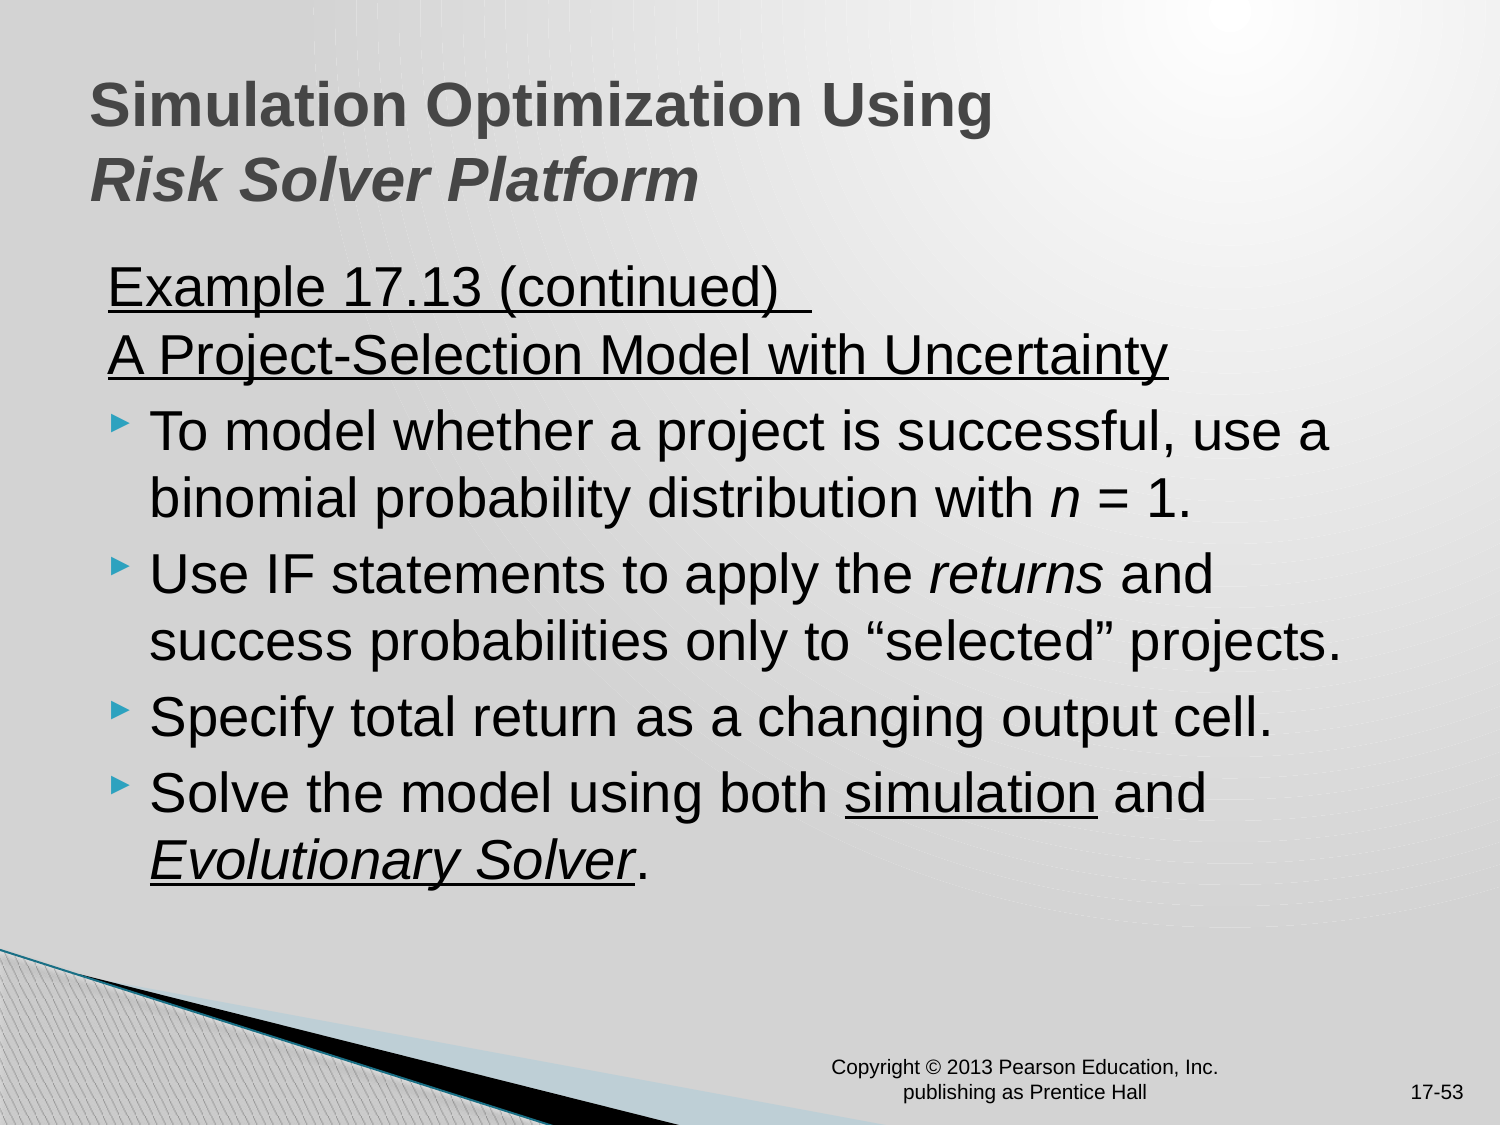

# Simulation Optimization Using Risk Solver Platform
Example 17.13 (continued)
A Project-Selection Model with Uncertainty
To model whether a project is successful, use a binomial probability distribution with n = 1.
Use IF statements to apply the returns and success probabilities only to “selected” projects.
Specify total return as a changing output cell.
Solve the model using both simulation and Evolutionary Solver.

Copyright © 2013 Pearson Education, Inc. publishing as Prentice Hall
17-53